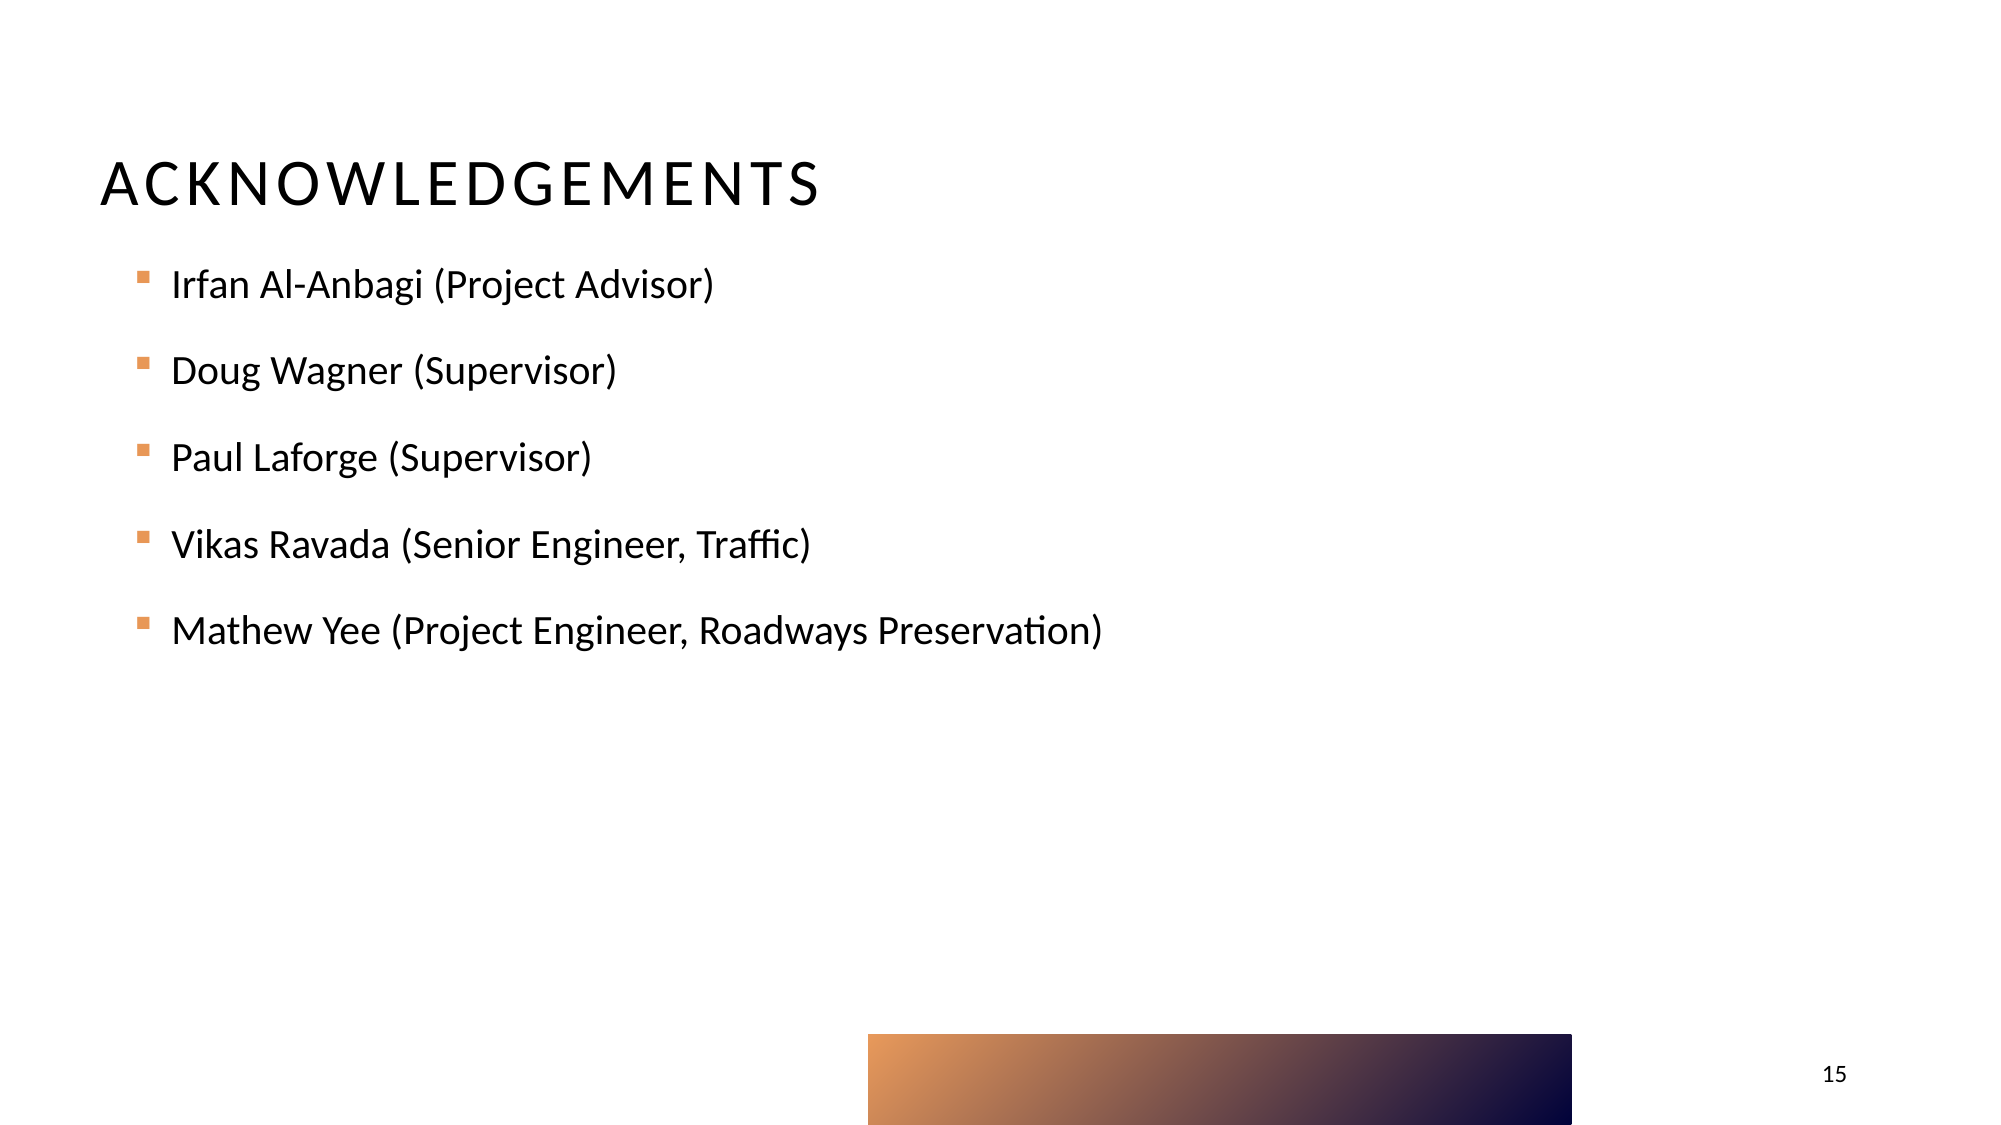

# Acknowledgements
Irfan Al-Anbagi (Project Advisor)
Doug Wagner (Supervisor)
Paul Laforge (Supervisor)
Vikas Ravada (Senior Engineer, Traffic)
Mathew Yee (Project Engineer, Roadways Preservation)

15